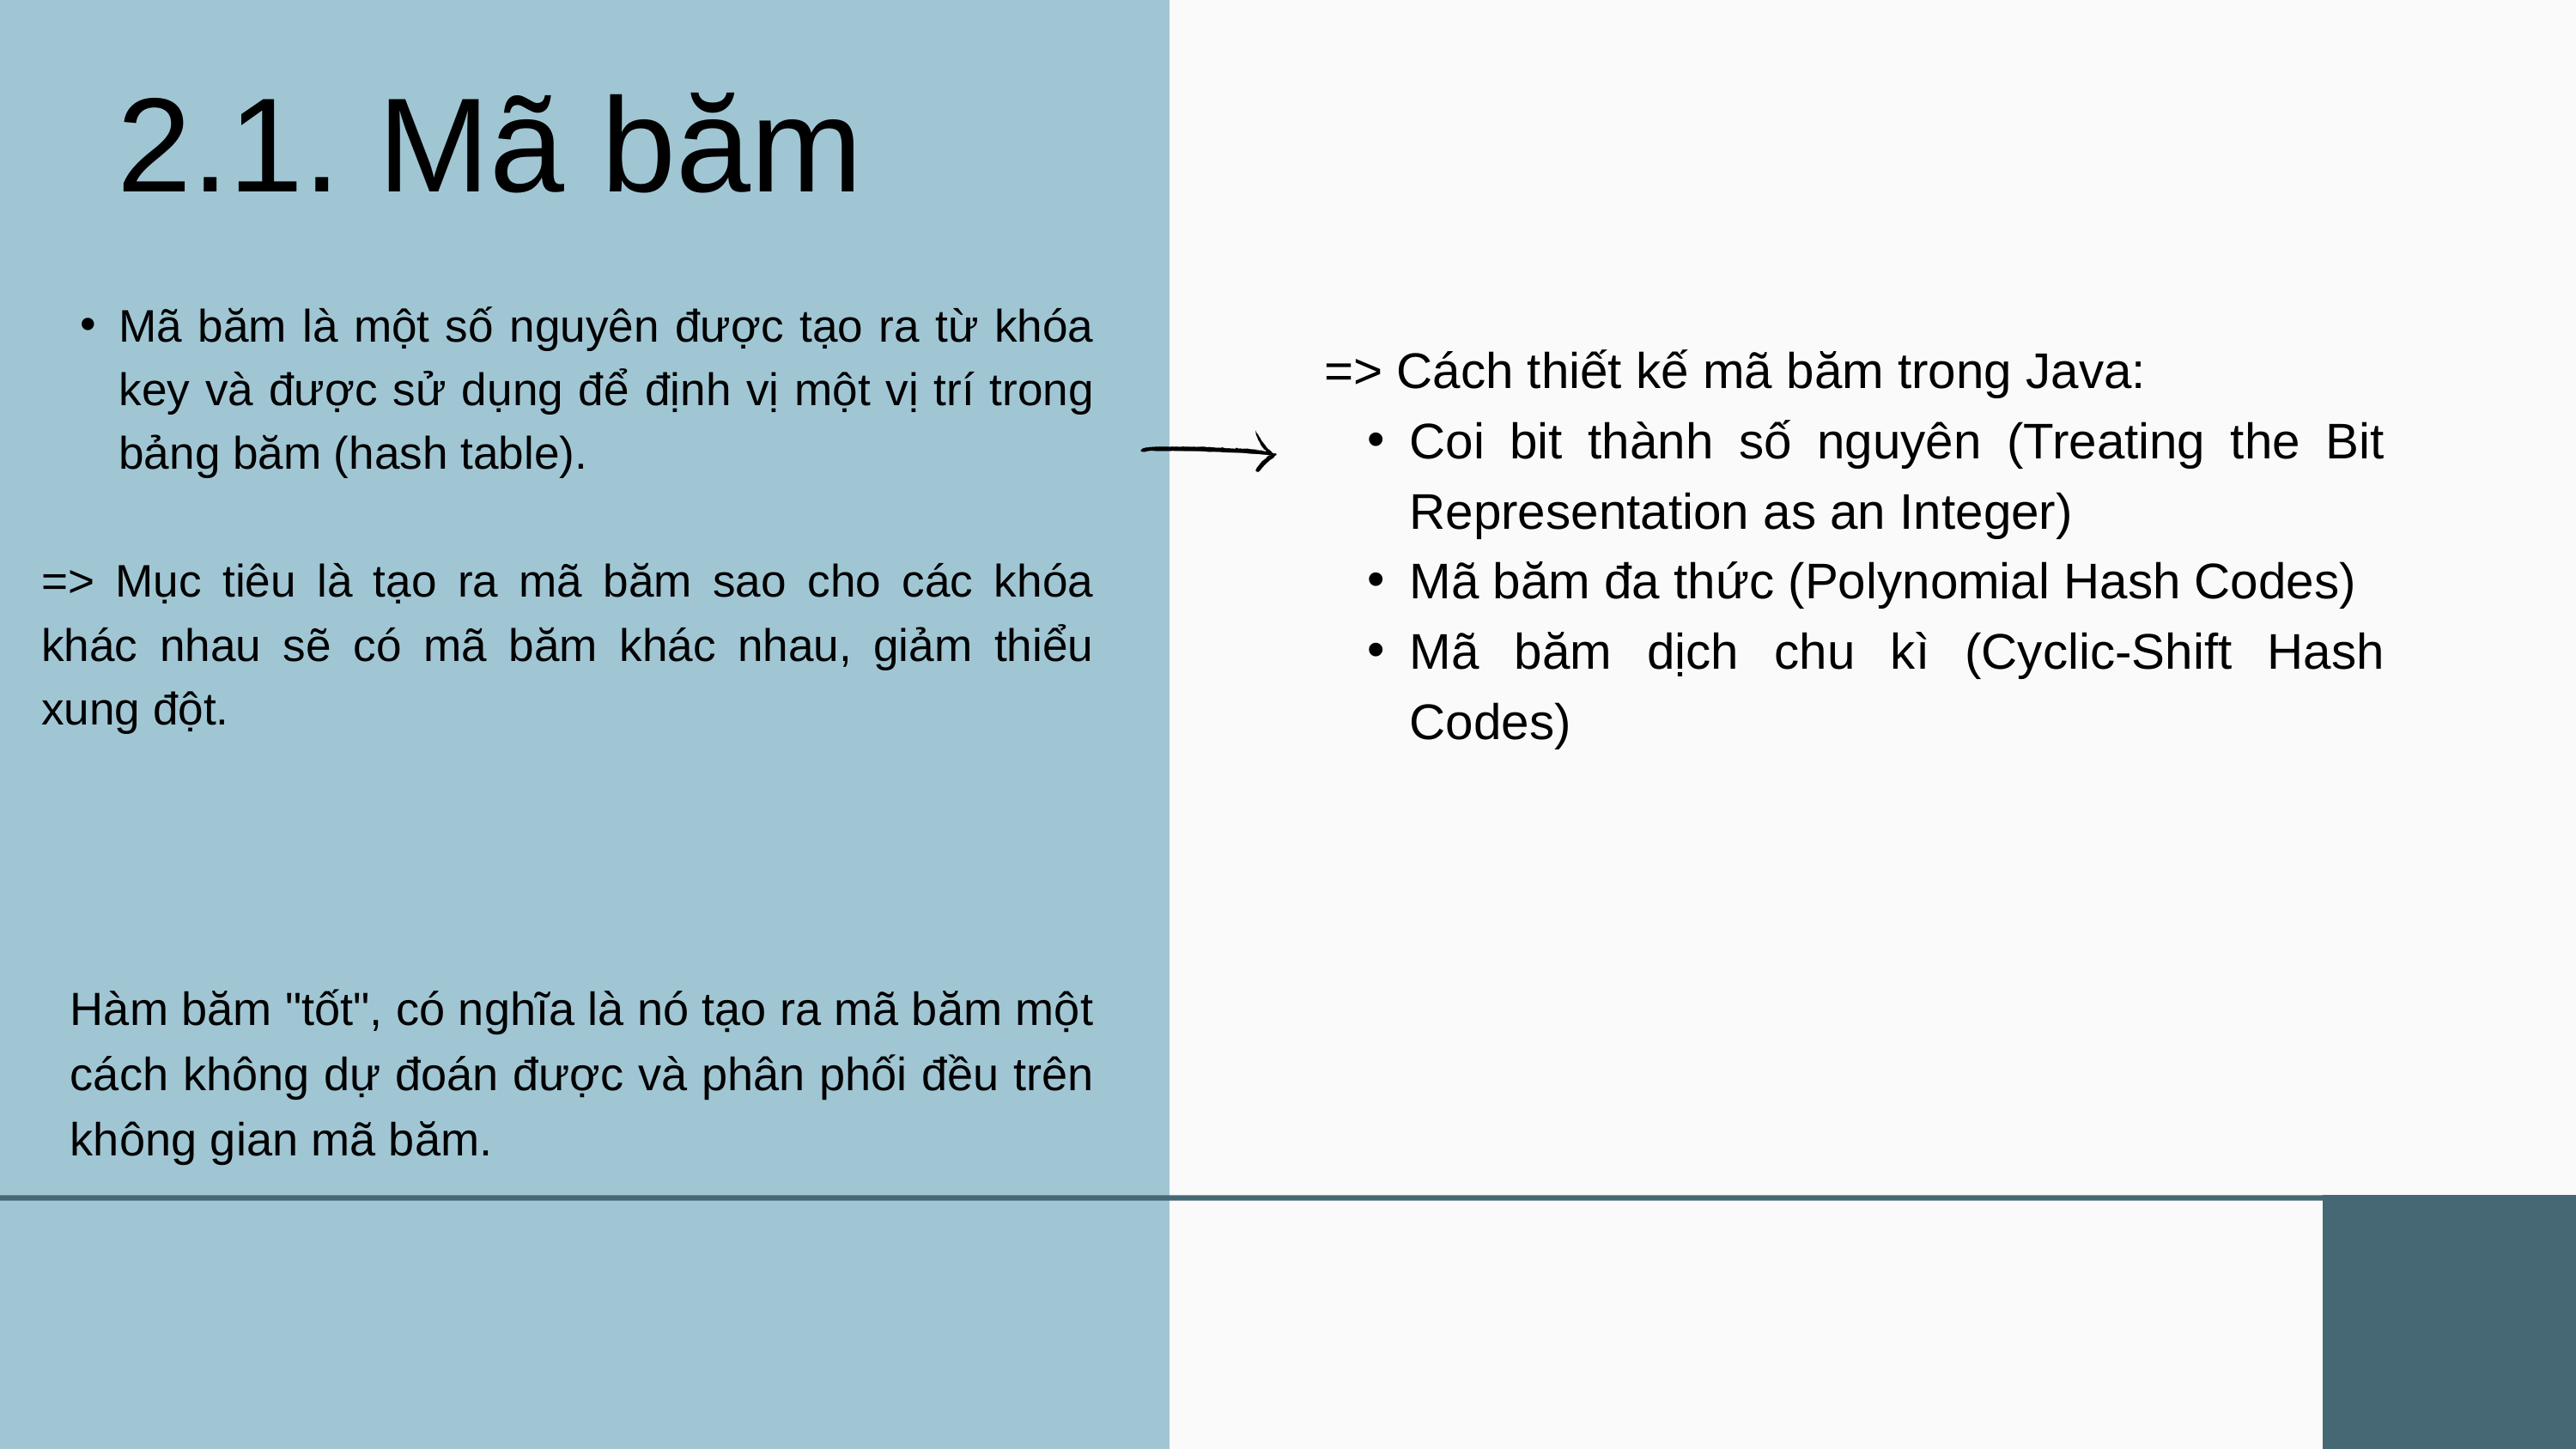

2.1. Mã băm
Mã băm là một số nguyên được tạo ra từ khóa key và được sử dụng để định vị một vị trí trong bảng băm (hash table).

=> Mục tiêu là tạo ra mã băm sao cho các khóa khác nhau sẽ có mã băm khác nhau, giảm thiểu xung đột.

=> Cách thiết kế mã băm trong Java:
Coi bit thành số nguyên (Treating the Bit Representation as an Integer)
Mã băm đa thức (Polynomial Hash Codes)
Mã băm dịch chu kì (Cyclic-Shift Hash Codes)

Hàm băm "tốt", có nghĩa là nó tạo ra mã băm một cách không dự đoán được và phân phối đều trên không gian mã băm.